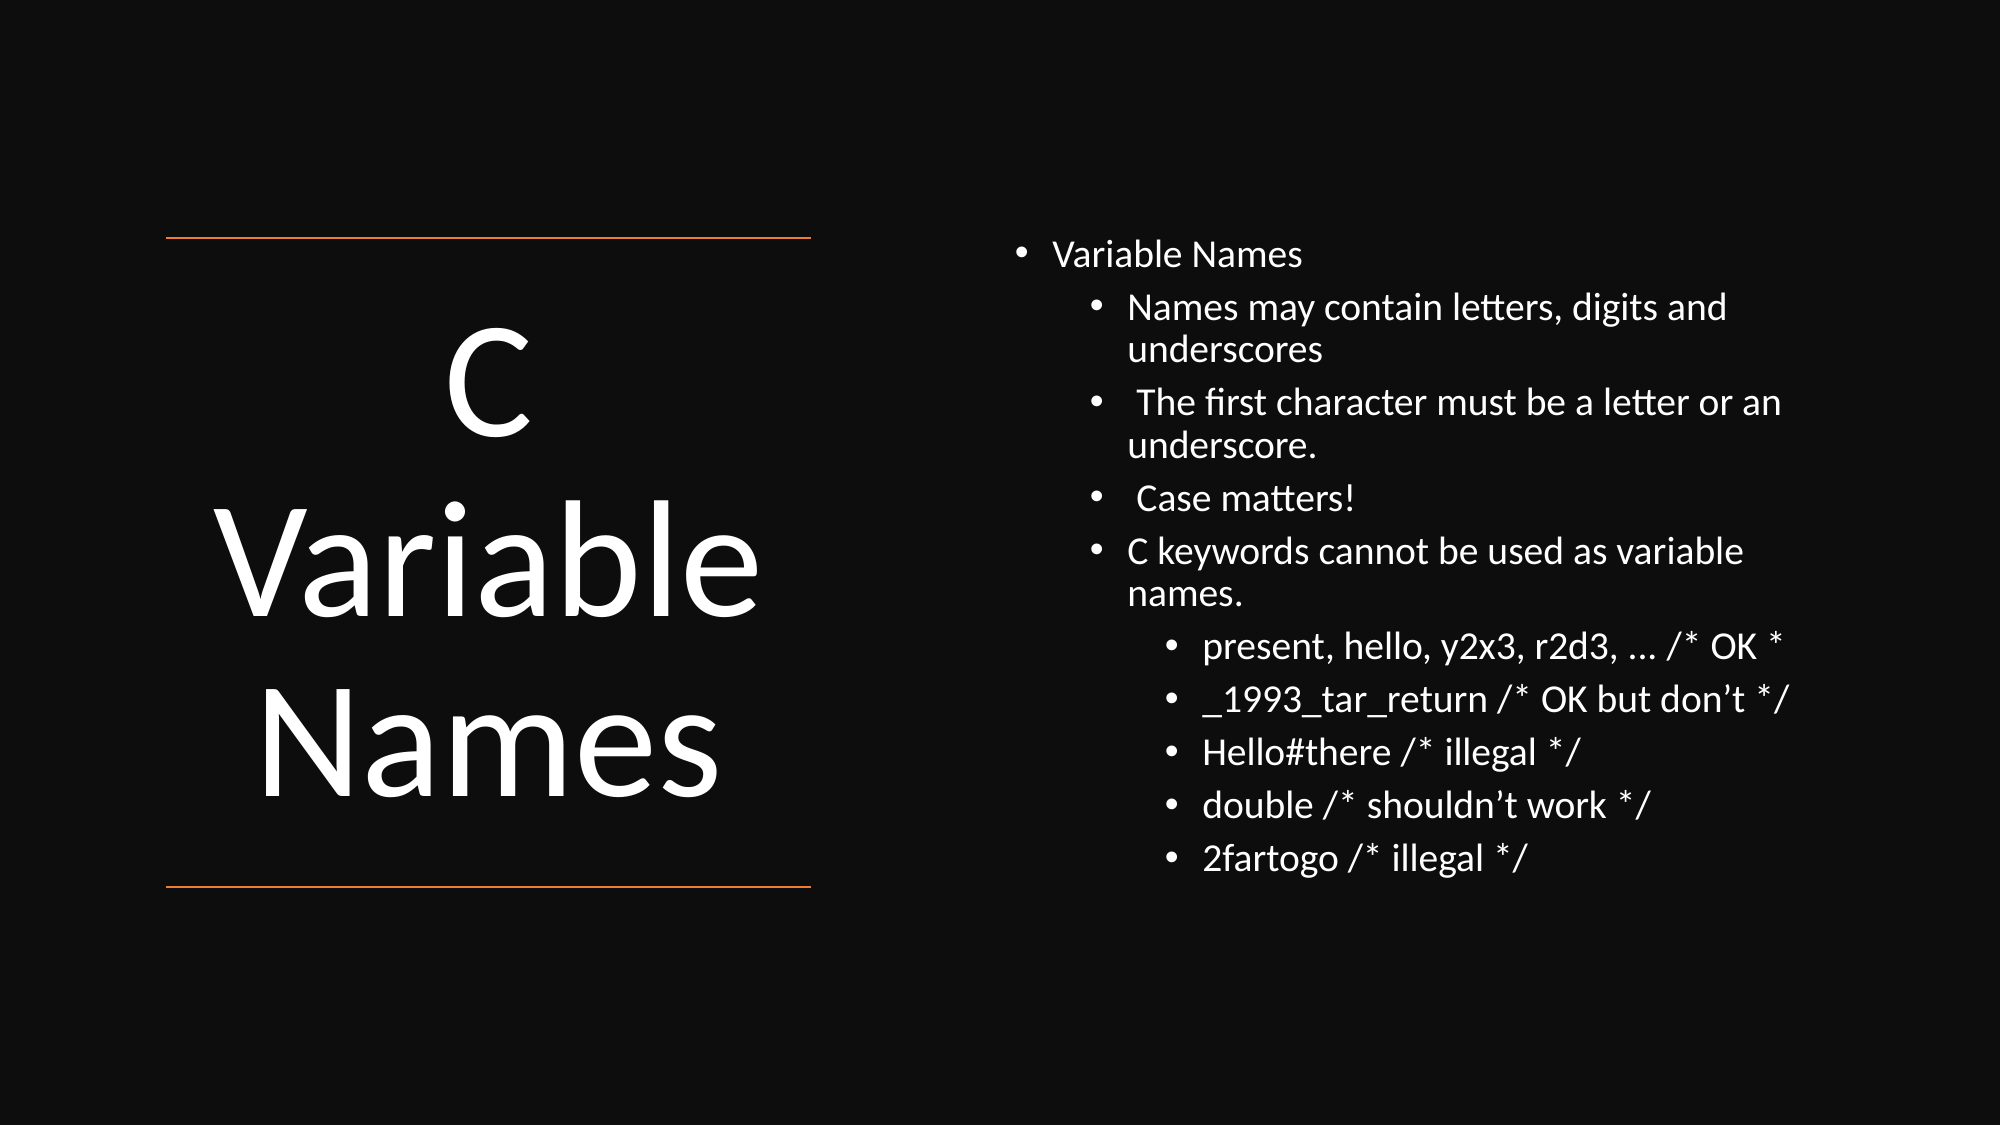

Variable Names
Names may contain letters, digits and underscores
 The first character must be a letter or an underscore.
 Case matters!
C keywords cannot be used as variable names.
present, hello, y2x3, r2d3, ... /* OK *
_1993_tar_return /* OK but don’t */
Hello#there /* illegal */
double /* shouldn’t work */
2fartogo /* illegal */
# C Variable Names